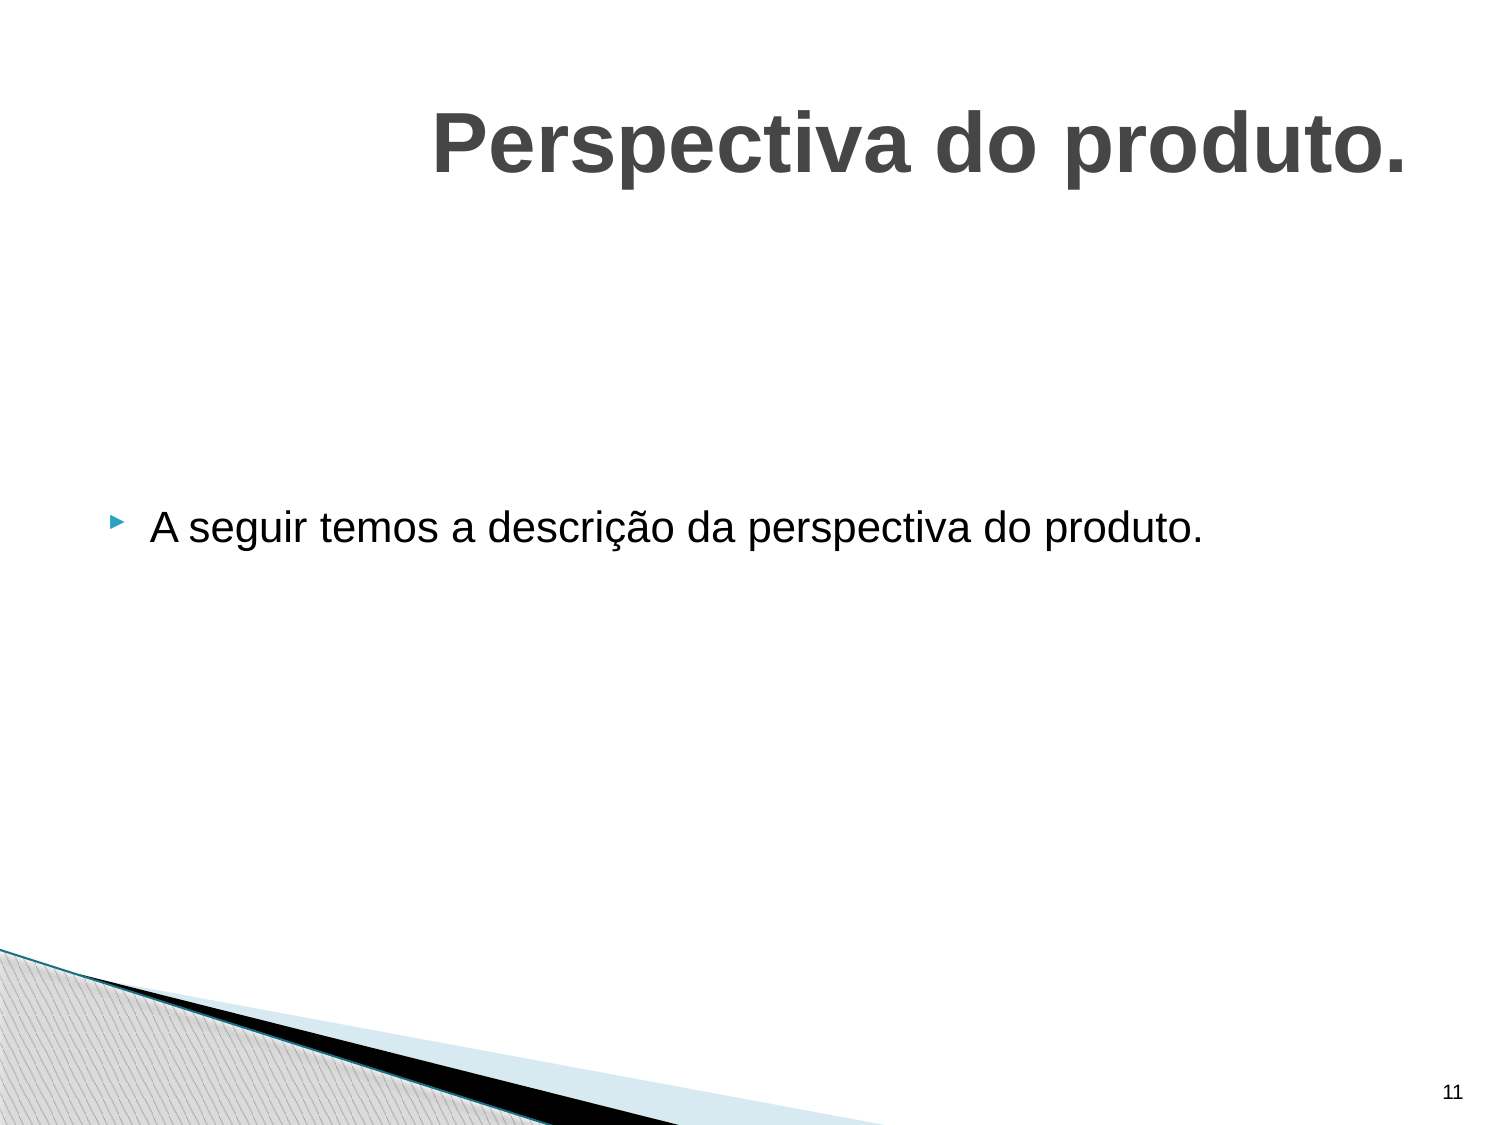

# Perspectiva do produto.
A seguir temos a descrição da perspectiva do produto.
11